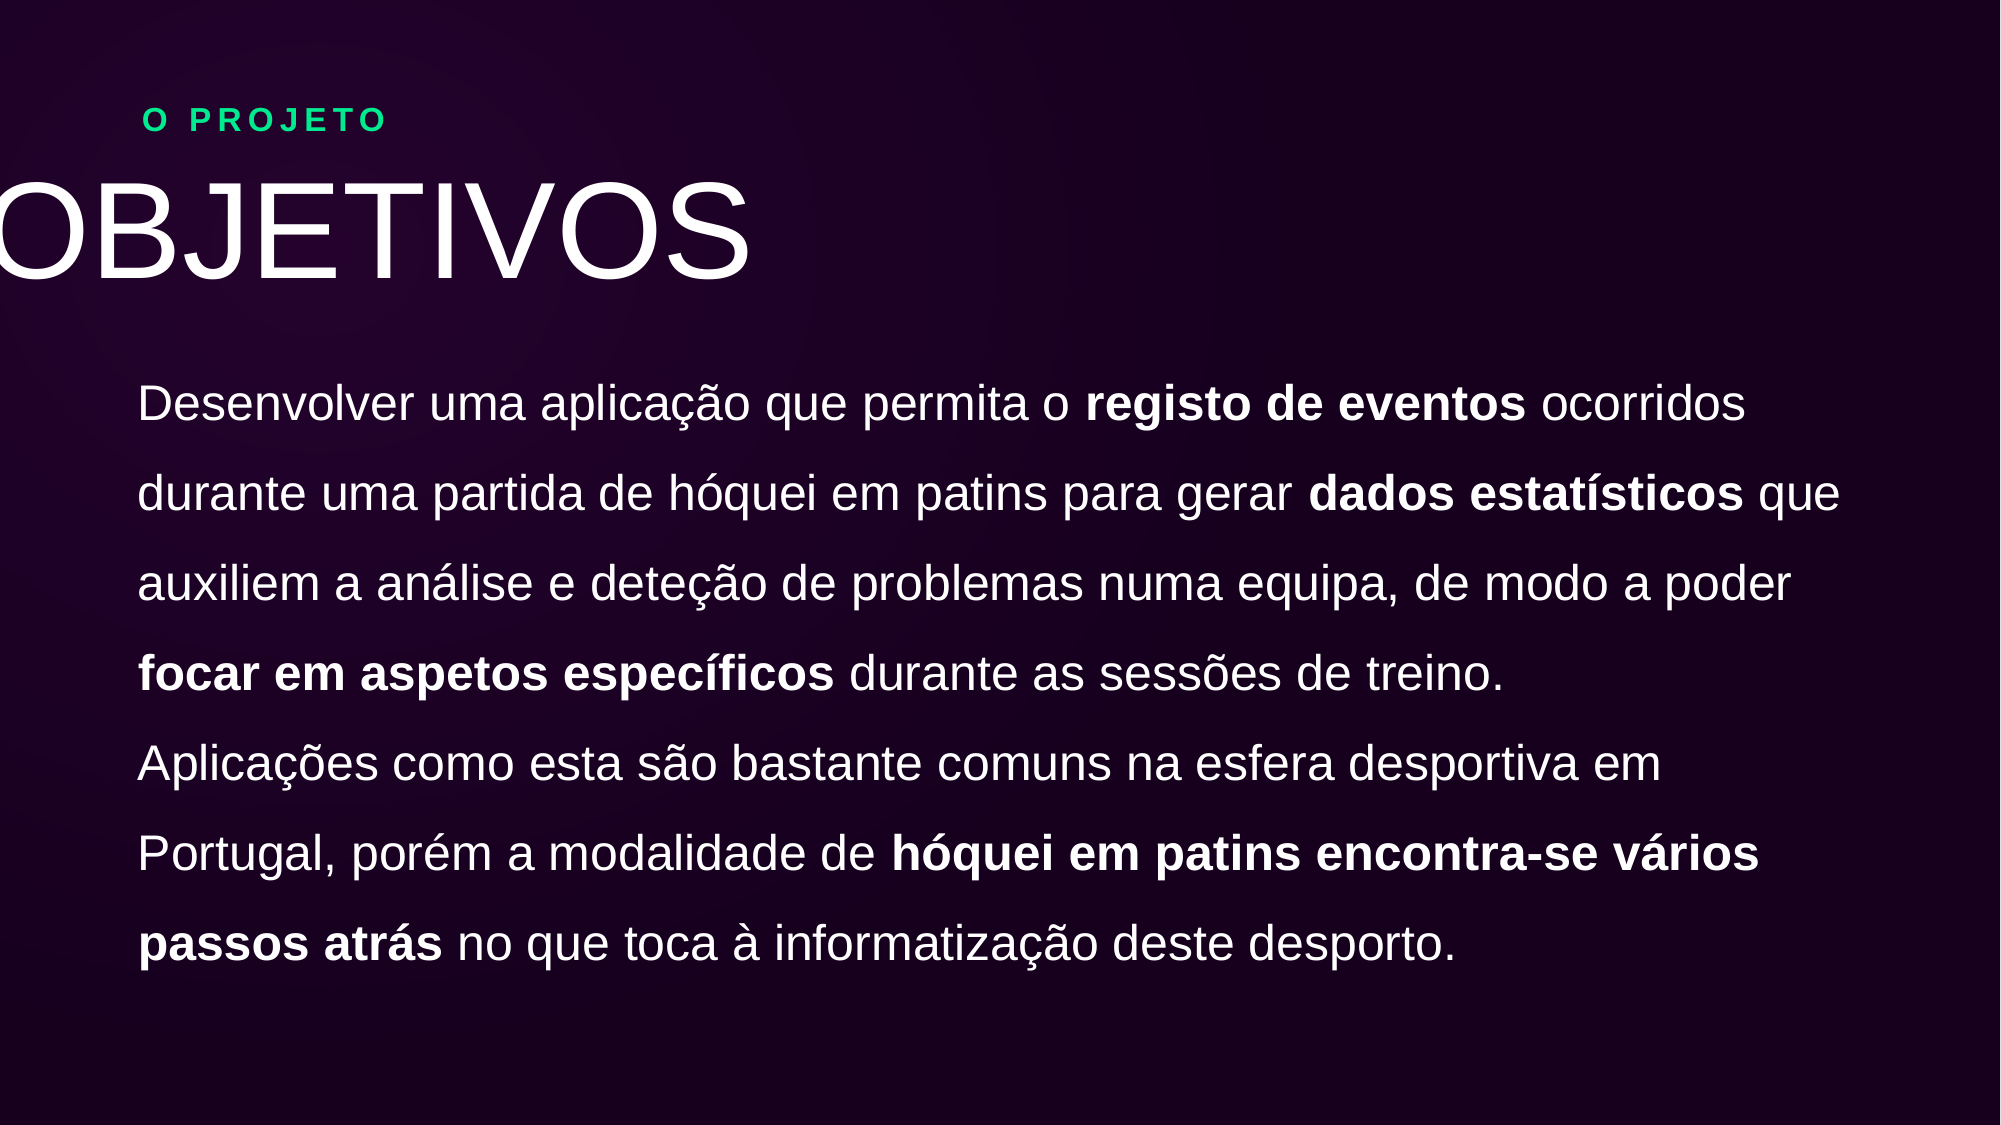

O PROJETO
OBJETIVOS
Desenvolver uma aplicação que permita o registo de eventos ocorridos durante uma partida de hóquei em patins para gerar dados estatísticos que auxiliem a análise e deteção de problemas numa equipa, de modo a poder focar em aspetos específicos durante as sessões de treino.
Aplicações como esta são bastante comuns na esfera desportiva em Portugal, porém a modalidade de hóquei em patins encontra-se vários passos atrás no que toca à informatização deste desporto.